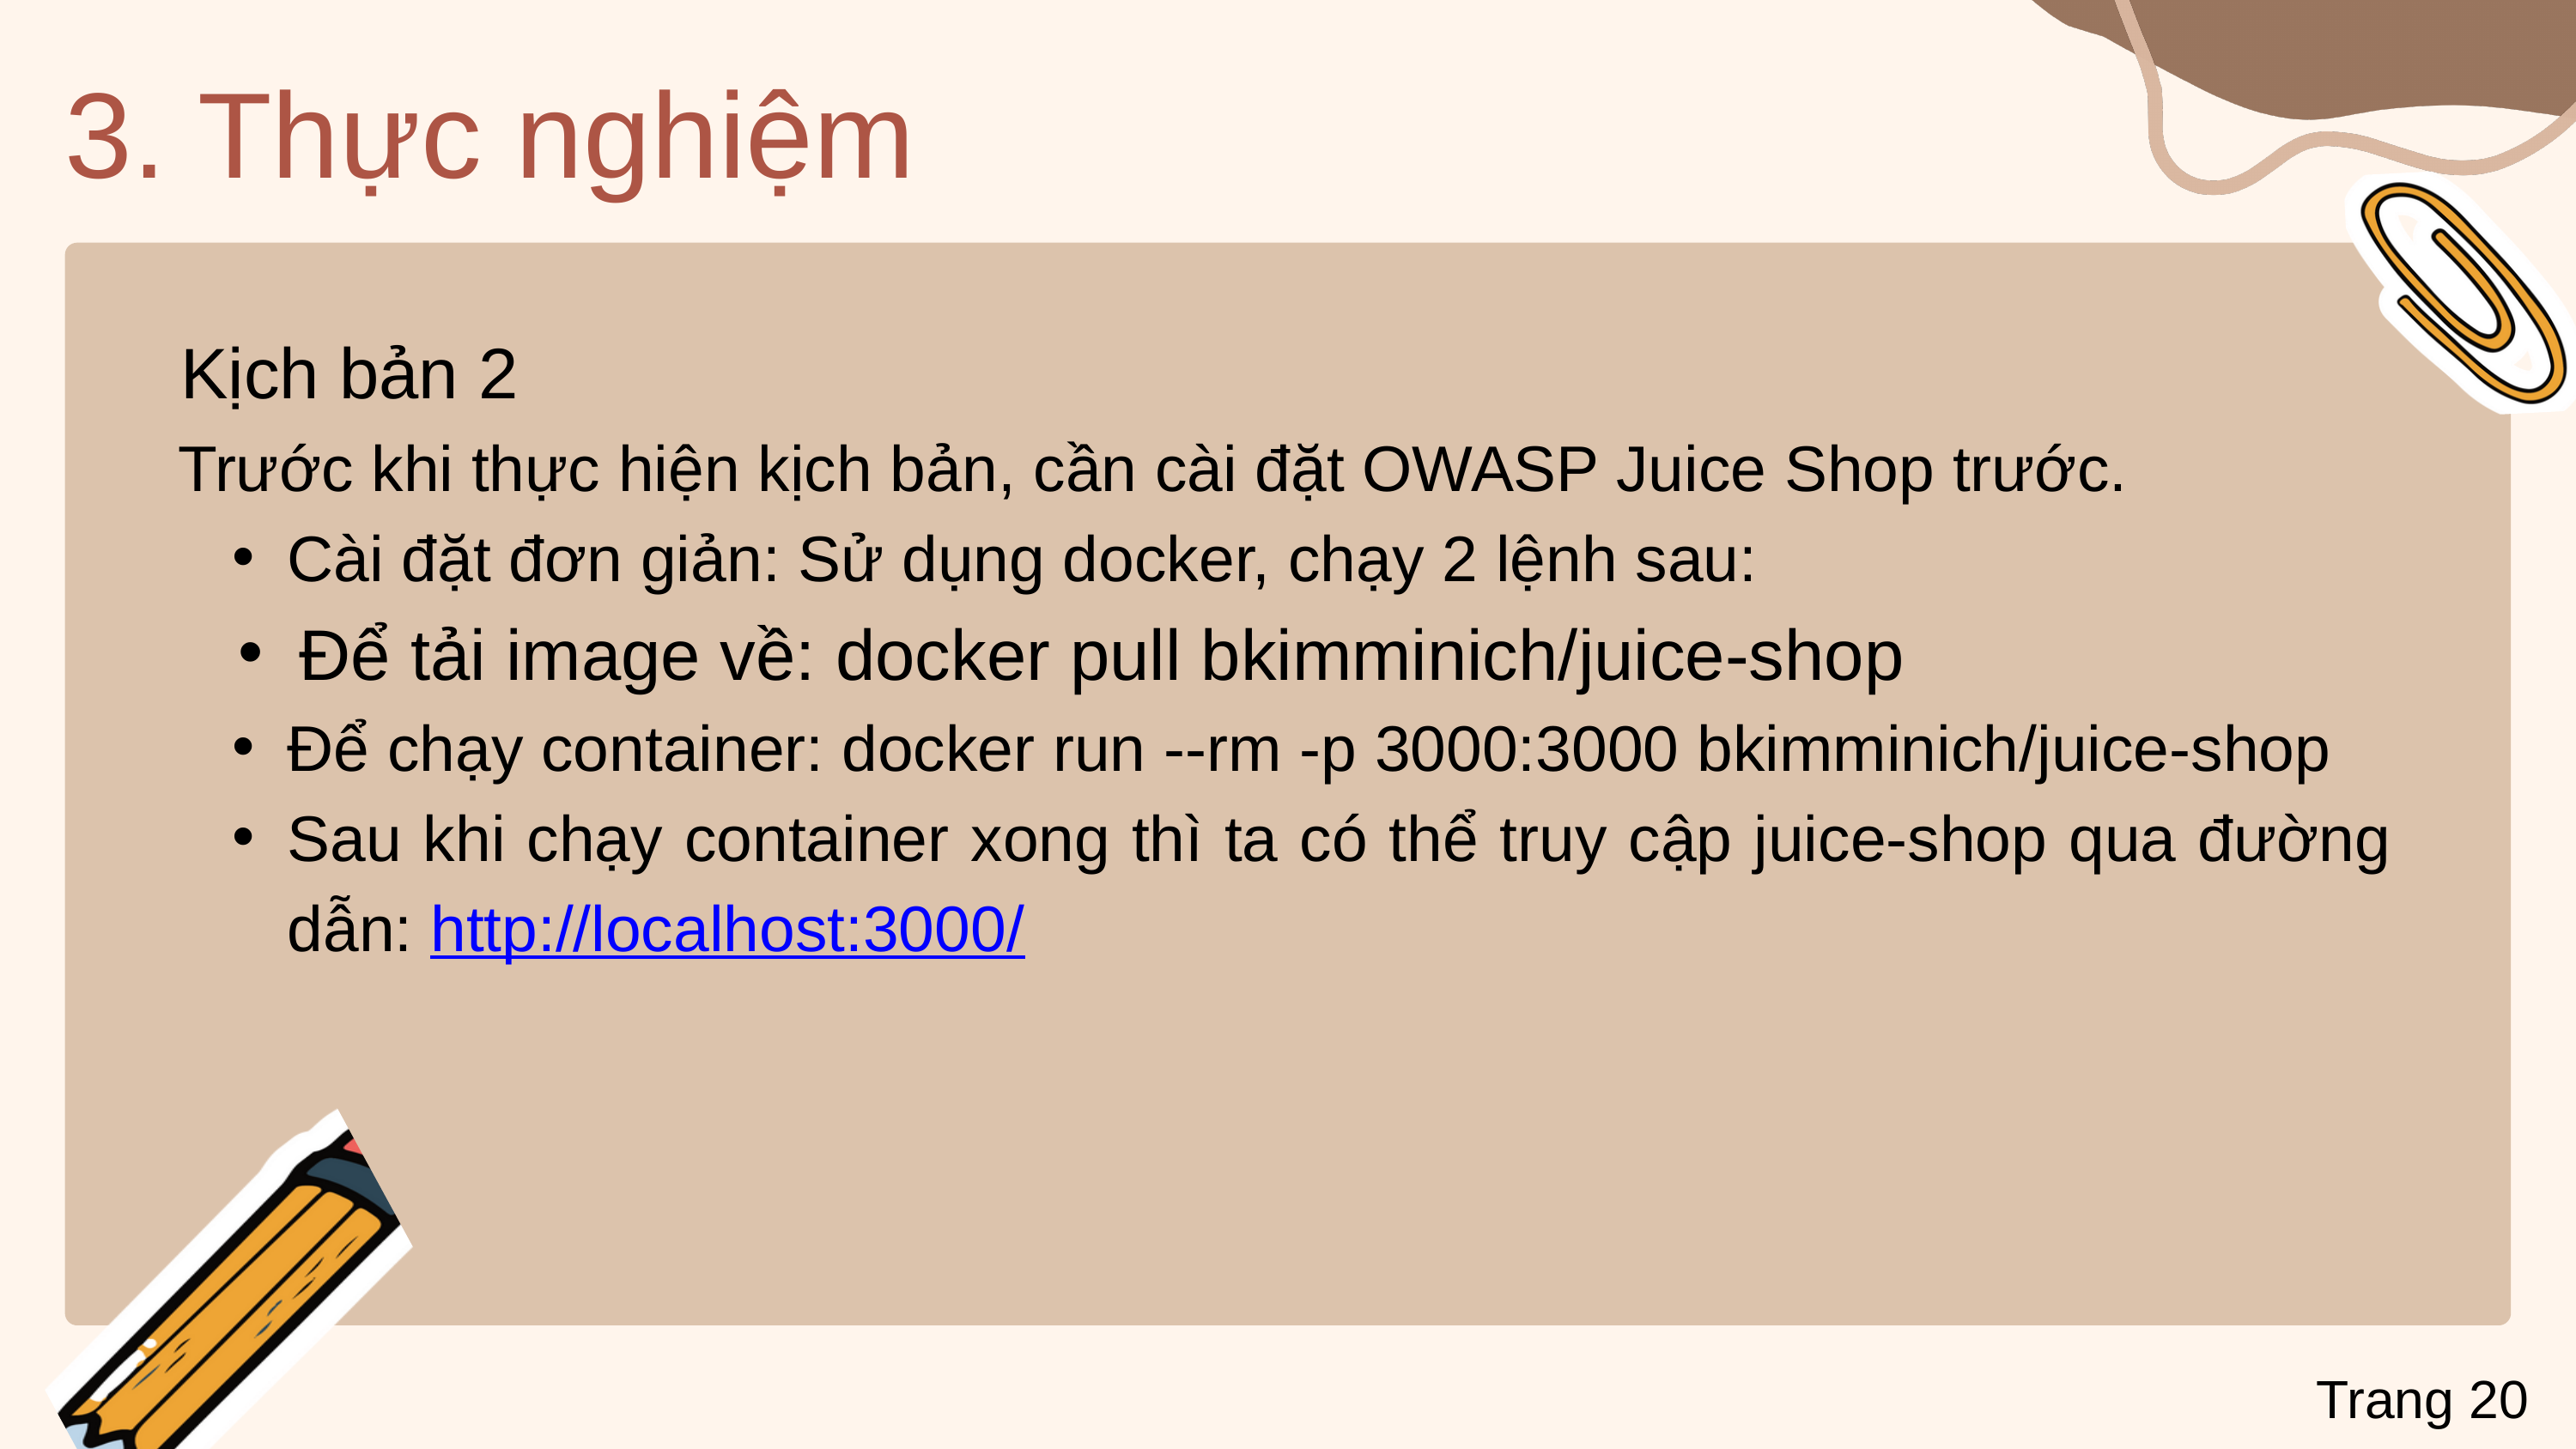

3. Thực nghiệm

Kịch bản 2
Trước khi thực hiện kịch bản, cần cài đặt OWASP Juice Shop trước.
Cài đặt đơn giản: Sử dụng docker, chạy 2 lệnh sau:
Để tải image về: docker pull bkimminich/juice-shop
Để chạy container: docker run --rm -p 3000:3000 bkimminich/juice-shop
Sau khi chạy container xong thì ta có thể truy cập juice-shop qua đường dẫn: http://localhost:3000/

Trang 20